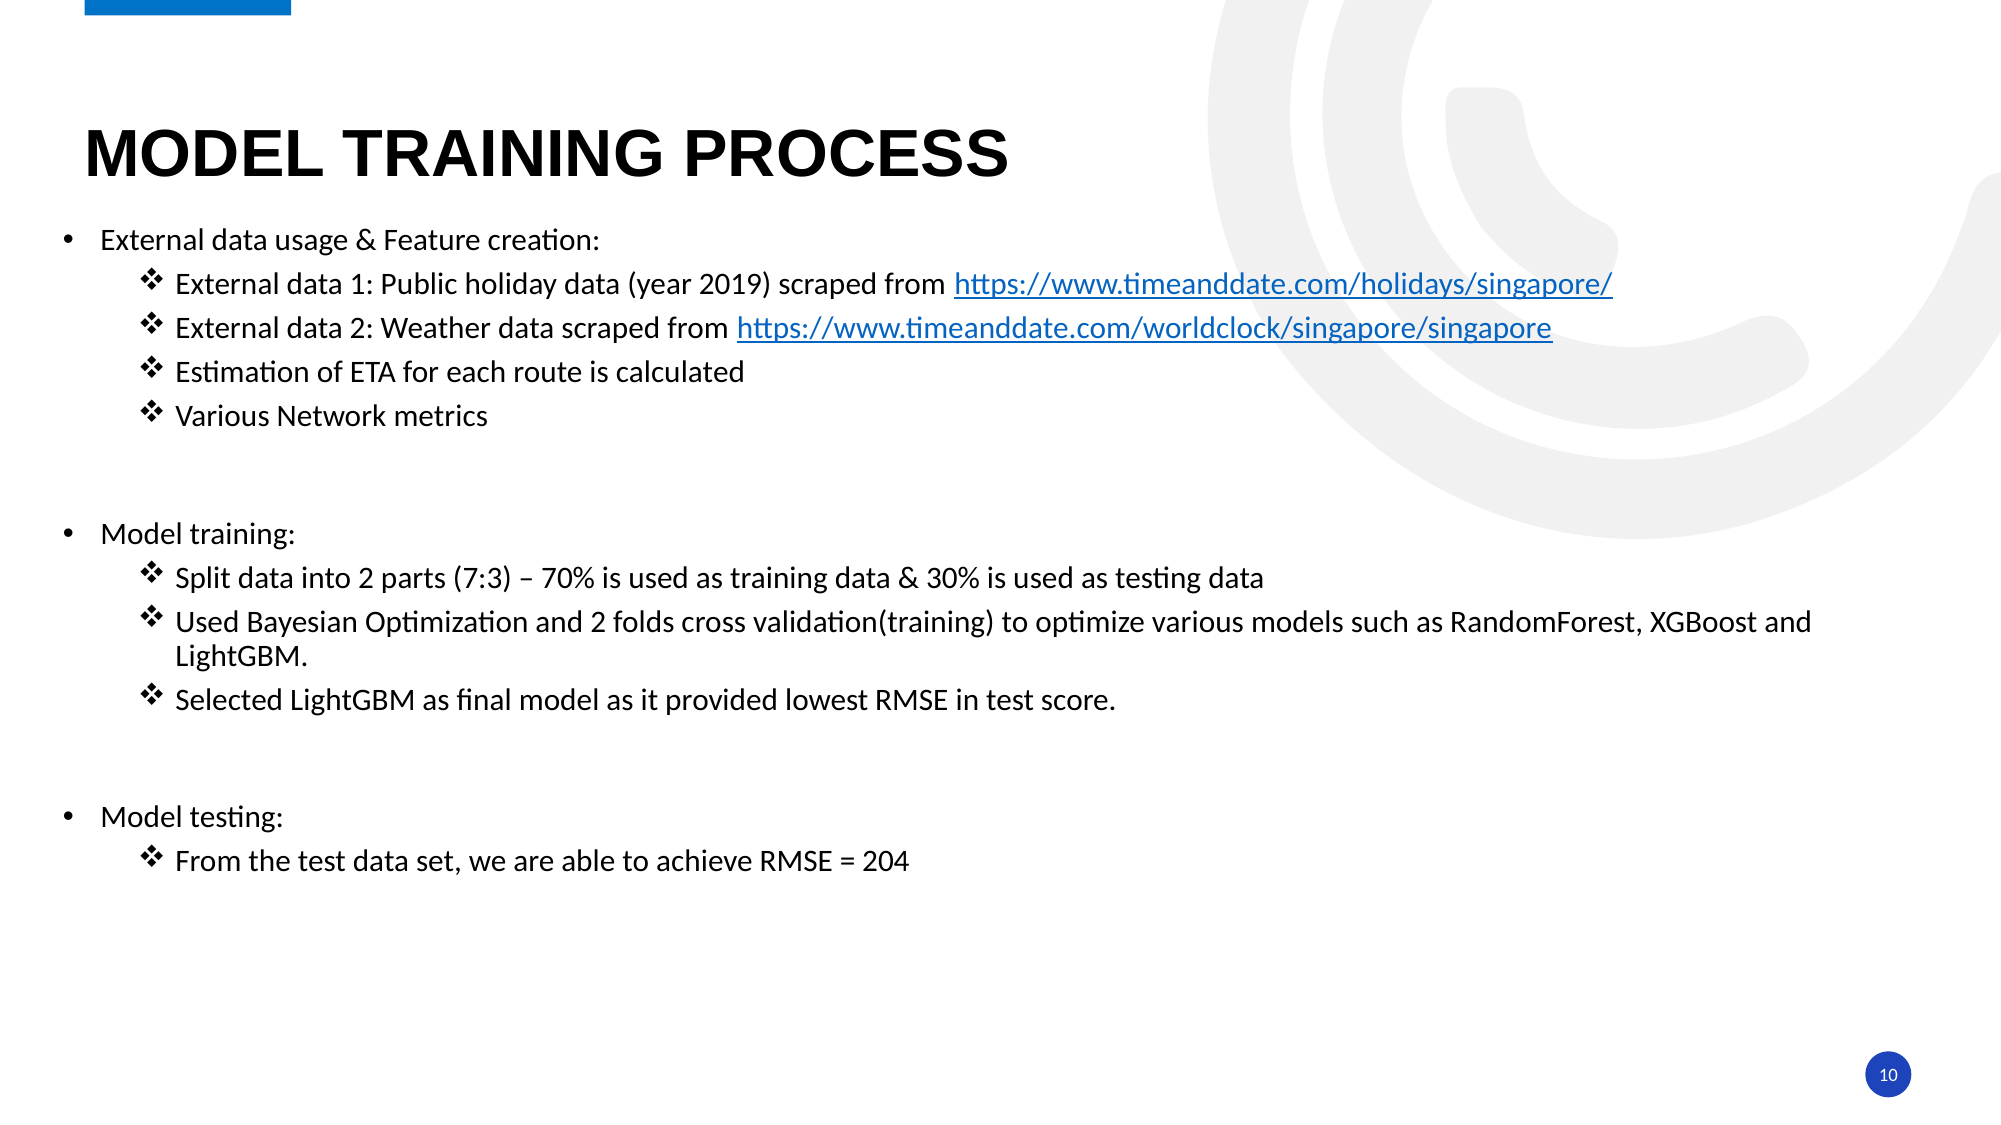

# Model TRAINING PROCESS
External data usage & Feature creation:
External data 1: Public holiday data (year 2019) scraped from https://www.timeanddate.com/holidays/singapore/
External data 2: Weather data scraped from https://www.timeanddate.com/worldclock/singapore/singapore
Estimation of ETA for each route is calculated
Various Network metrics

Model training:
Split data into 2 parts (7:3) – 70% is used as training data & 30% is used as testing data
Used Bayesian Optimization and 2 folds cross validation(training) to optimize various models such as RandomForest, XGBoost and LightGBM.
Selected LightGBM as final model as it provided lowest RMSE in test score.

Model testing:
From the test data set, we are able to achieve RMSE = 204

10